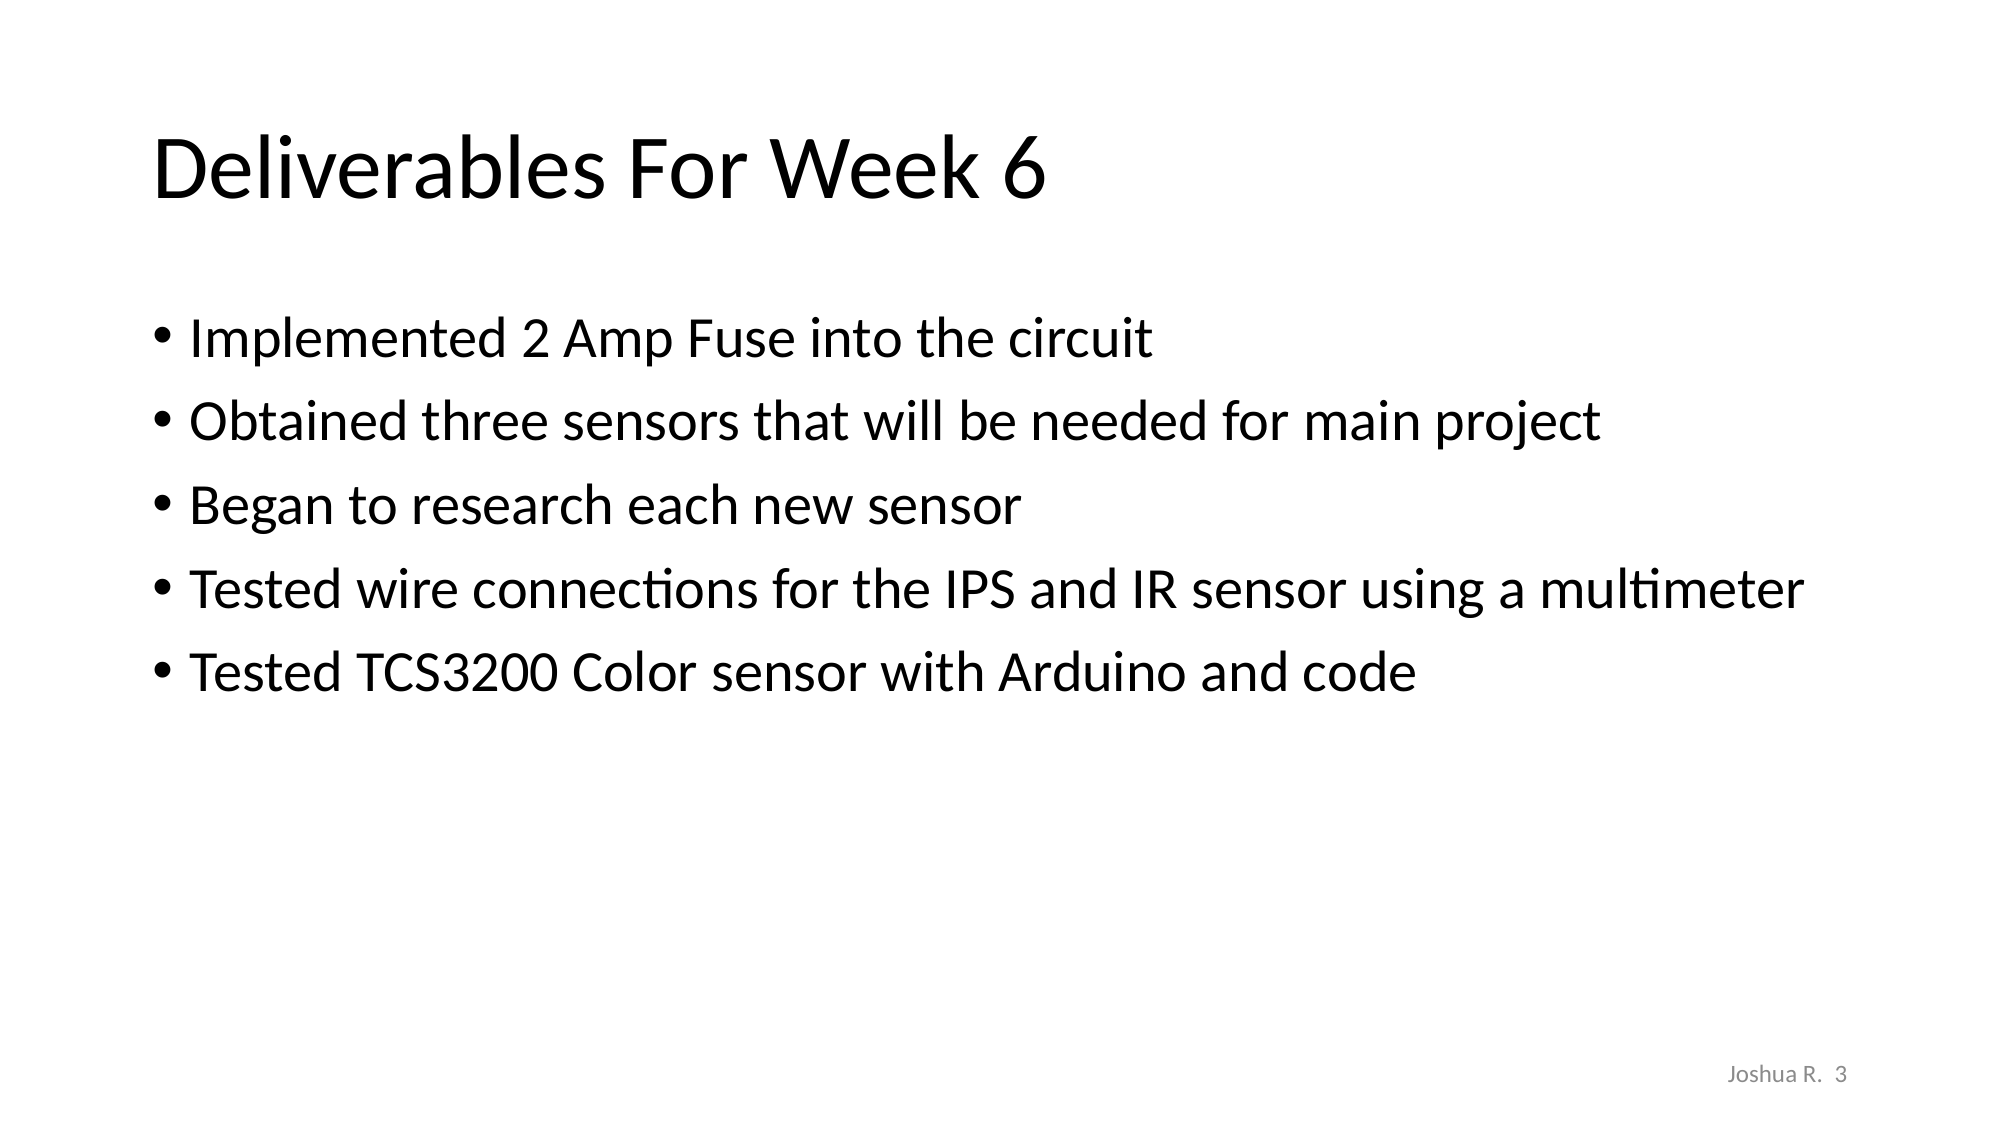

# Deliverables For Week 6
Implemented 2 Amp Fuse into the circuit
Obtained three sensors that will be needed for main project
Began to research each new sensor
Tested wire connections for the IPS and IR sensor using a multimeter
Tested TCS3200 Color sensor with Arduino and code

Joshua R.  3